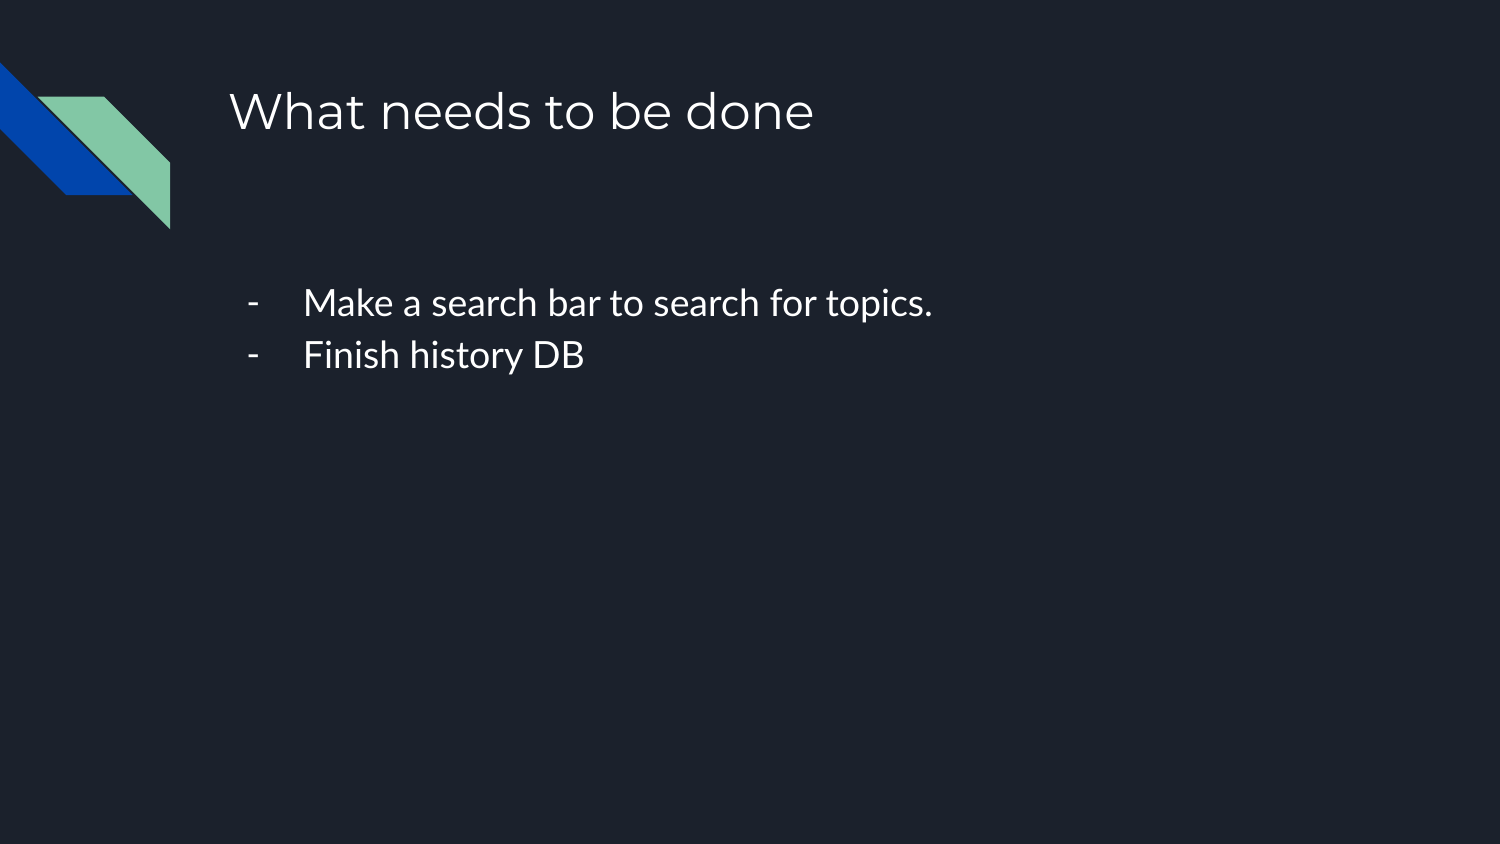

# What needs to be done
Make a search bar to search for topics.
Finish history DB